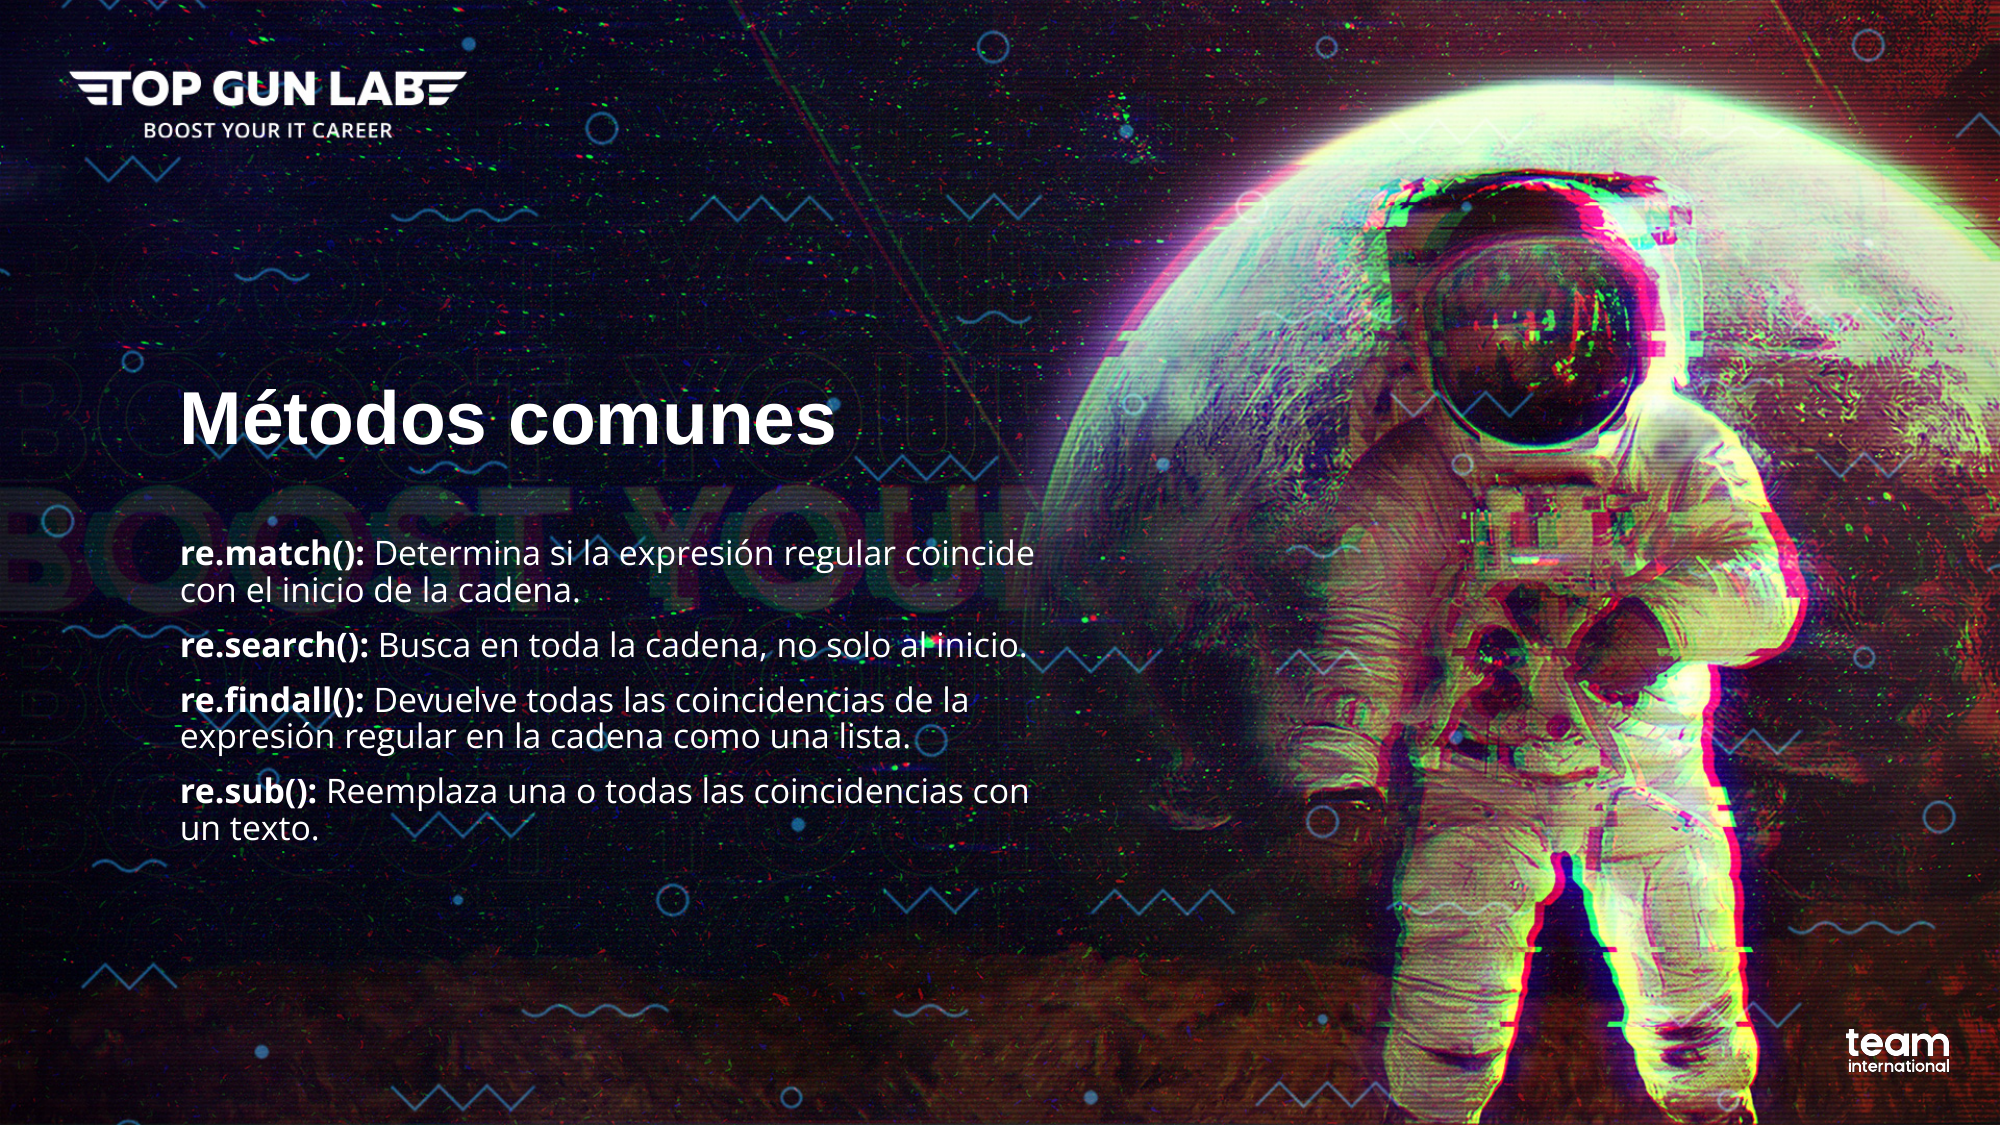

# Métodos comunes
re.match(): Determina si la expresión regular coincide con el inicio de la cadena.
re.search(): Busca en toda la cadena, no solo al inicio.
re.findall(): Devuelve todas las coincidencias de la expresión regular en la cadena como una lista.
re.sub(): Reemplaza una o todas las coincidencias con un texto.